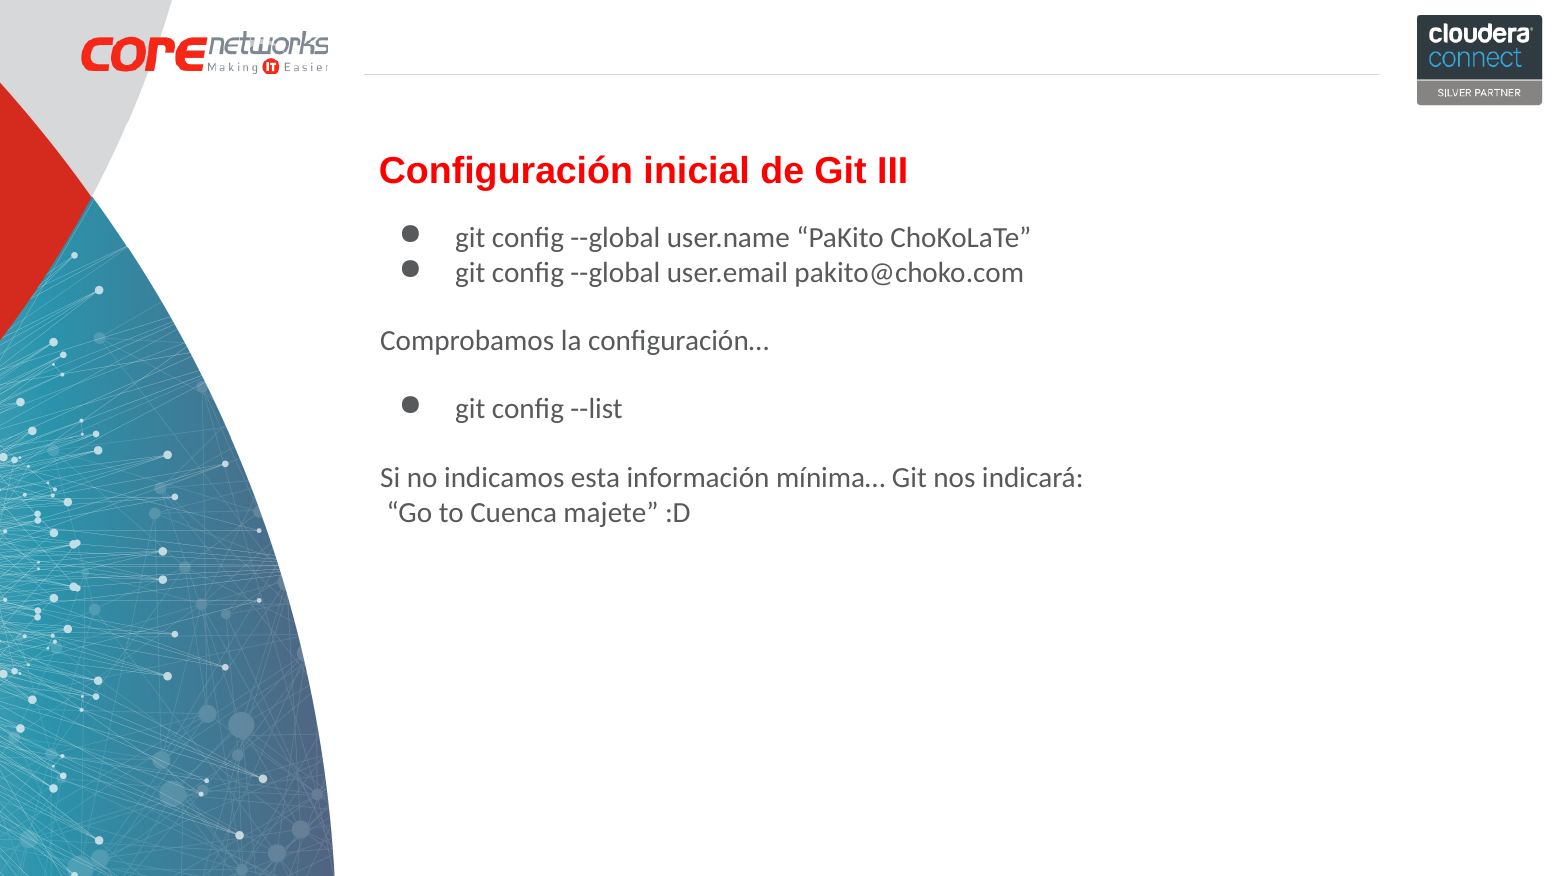

Configuración inicial de Git III
git config --global user.name “PaKito ChoKoLaTe”
git config --global user.email pakito@choko.com
Comprobamos la configuración…
git config --list
Si no indicamos esta información mínima… Git nos indicará:
 “Go to Cuenca majete” :D